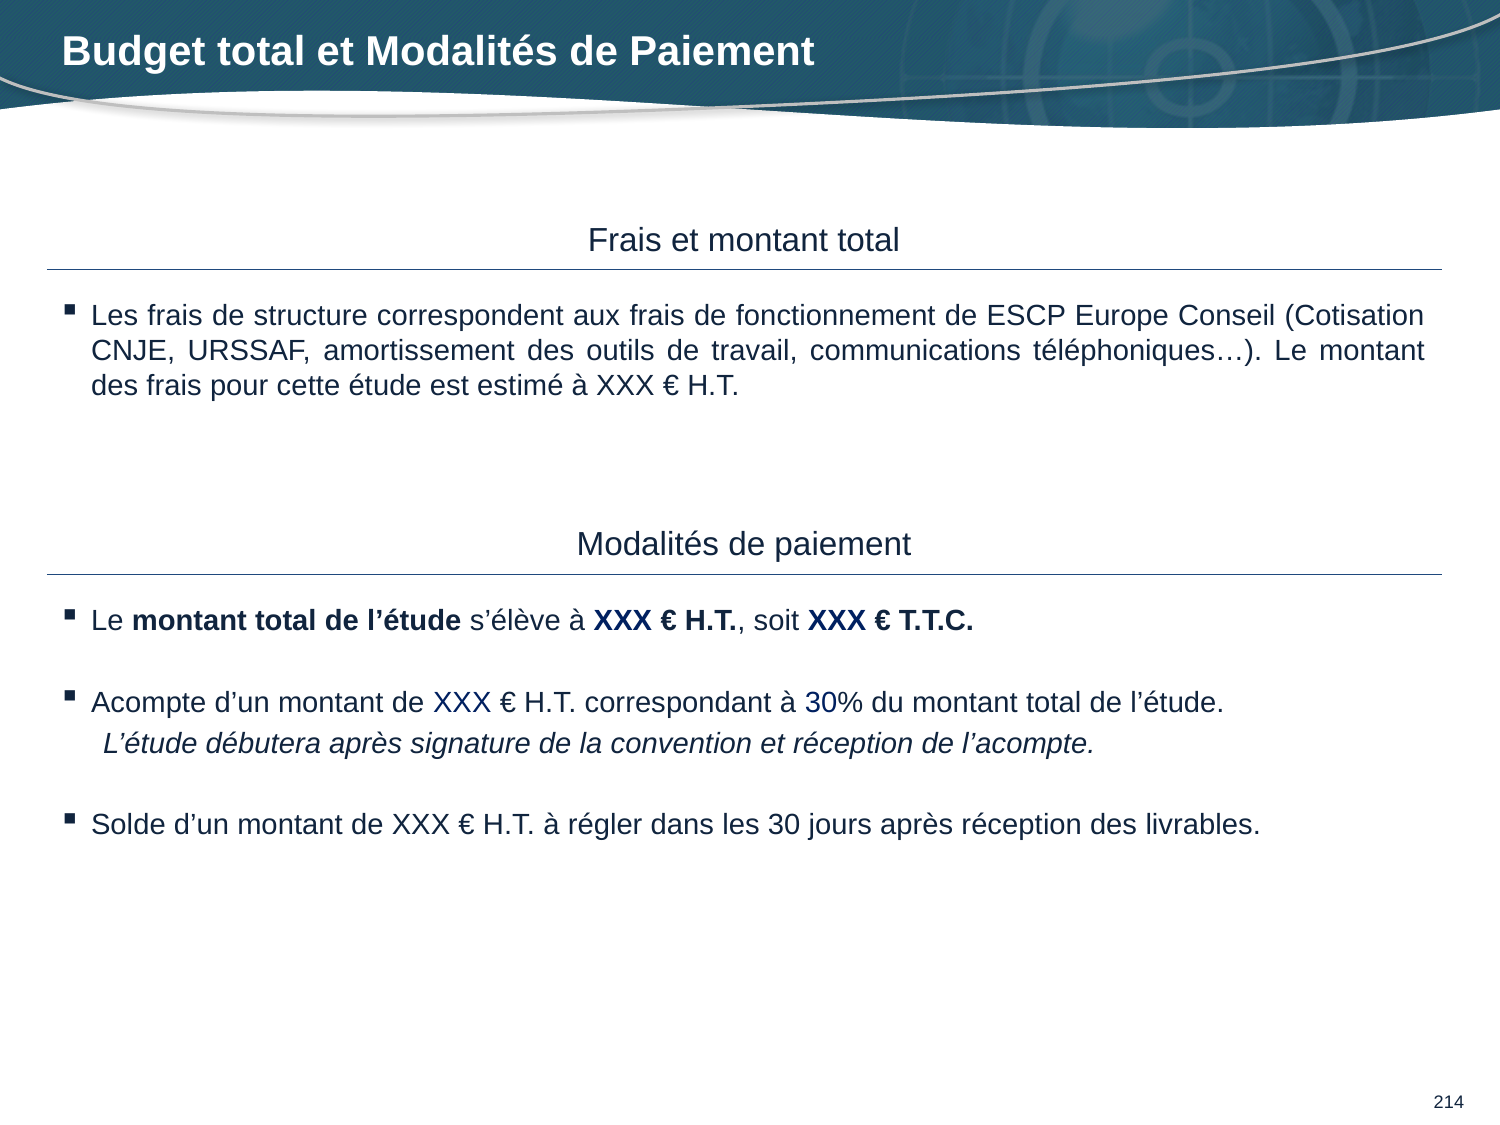

# Budget total et Modalités de Paiement
Frais et montant total

Les frais de structure correspondent aux frais de fonctionnement de ESCP Europe Conseil (Cotisation CNJE, URSSAF, amortissement des outils de travail, communications téléphoniques…). Le montant des frais pour cette étude est estimé à XXX € H.T.
Modalités de paiement

Le montant total de l’étude s’élève à XXX € H.T., soit XXX € T.T.C.

Acompte d’un montant de XXX € H.T. correspondant à 30% du montant total de l’étude.
     L’étude débutera après signature de la convention et réception de l’acompte.

Solde d’un montant de XXX € H.T. à régler dans les 30 jours après réception des livrables.